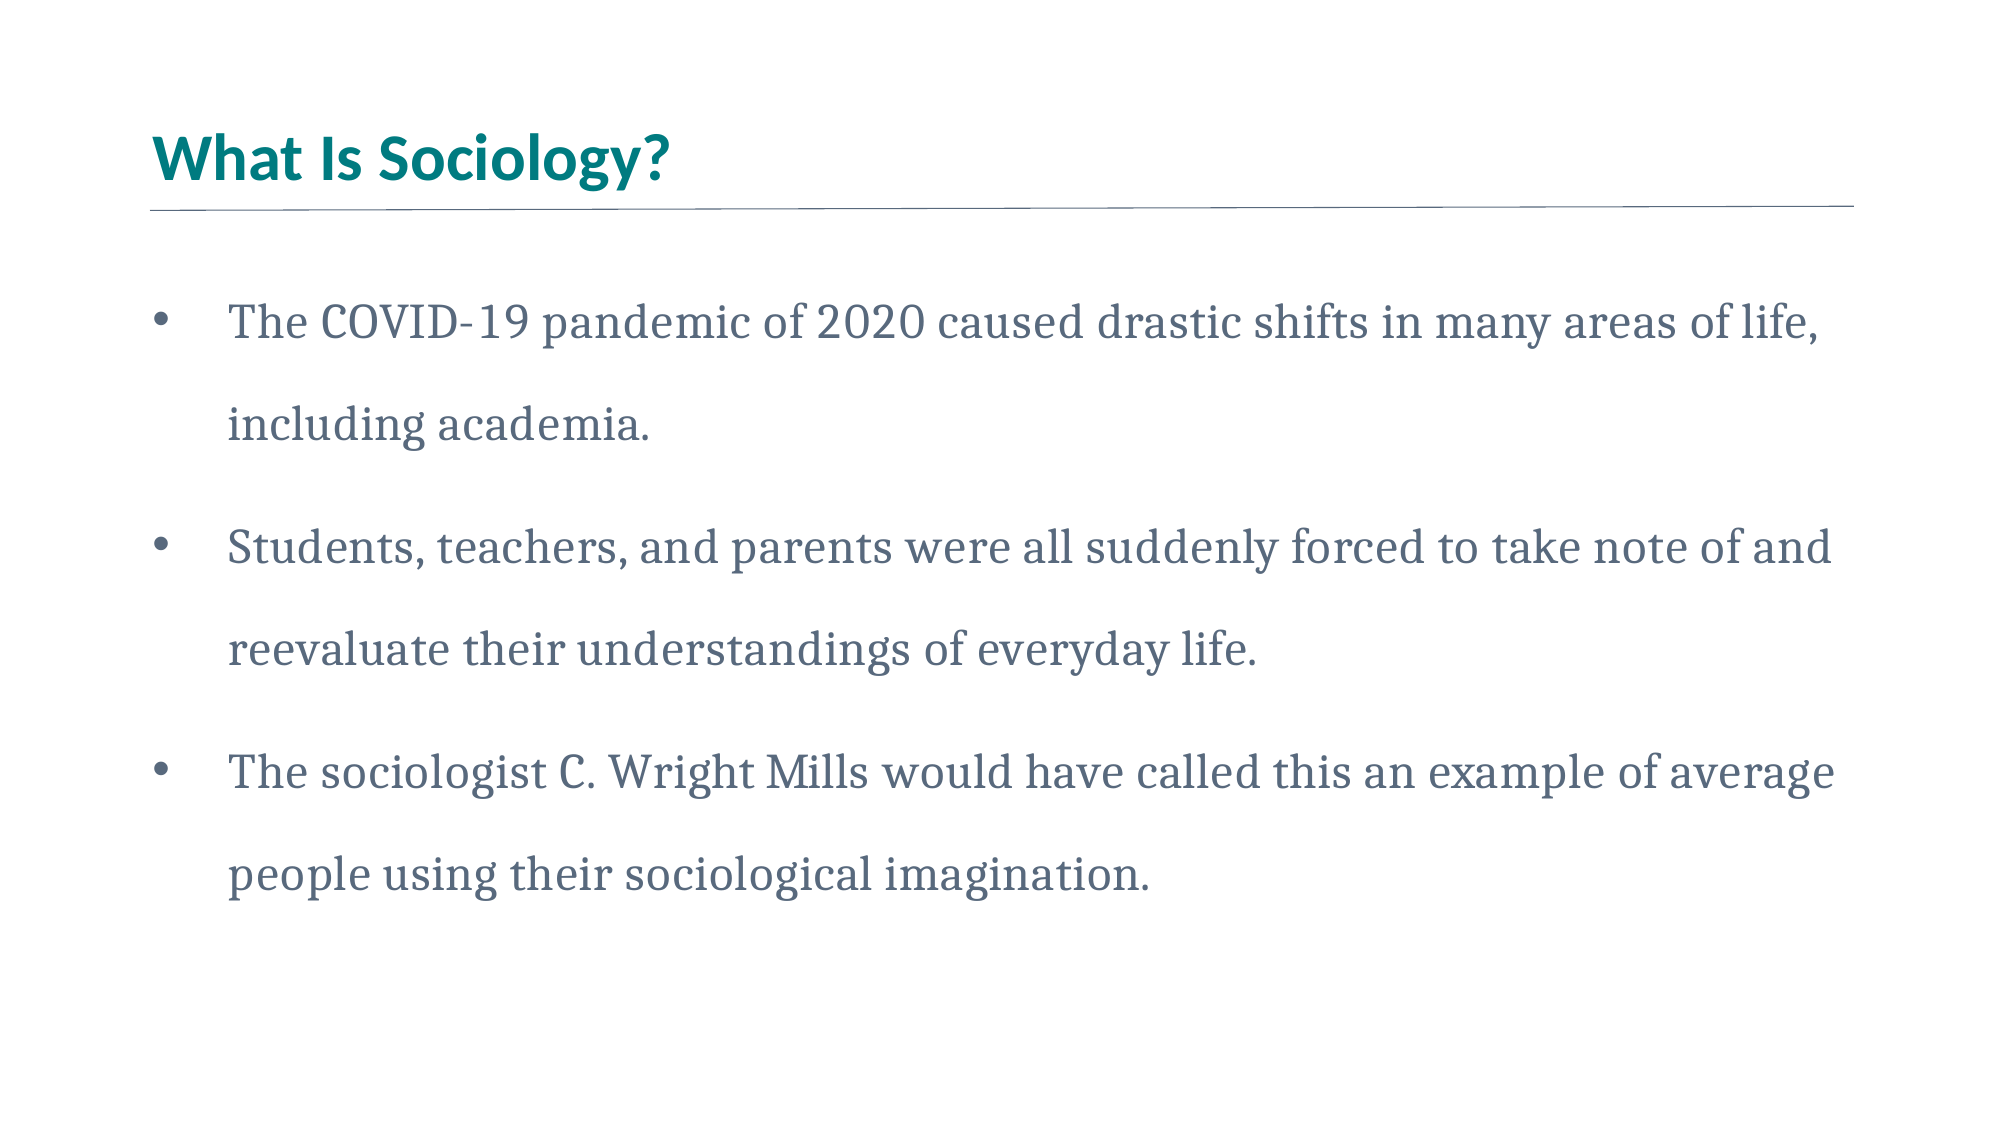

# What Is Sociology?
The COVID-19 pandemic of 2020 caused drastic shifts in many areas of life, including academia.
Students, teachers, and parents were all suddenly forced to take note of and reevaluate their understandings of everyday life.
The sociologist C. Wright Mills would have called this an example of average people using their sociological imagination.